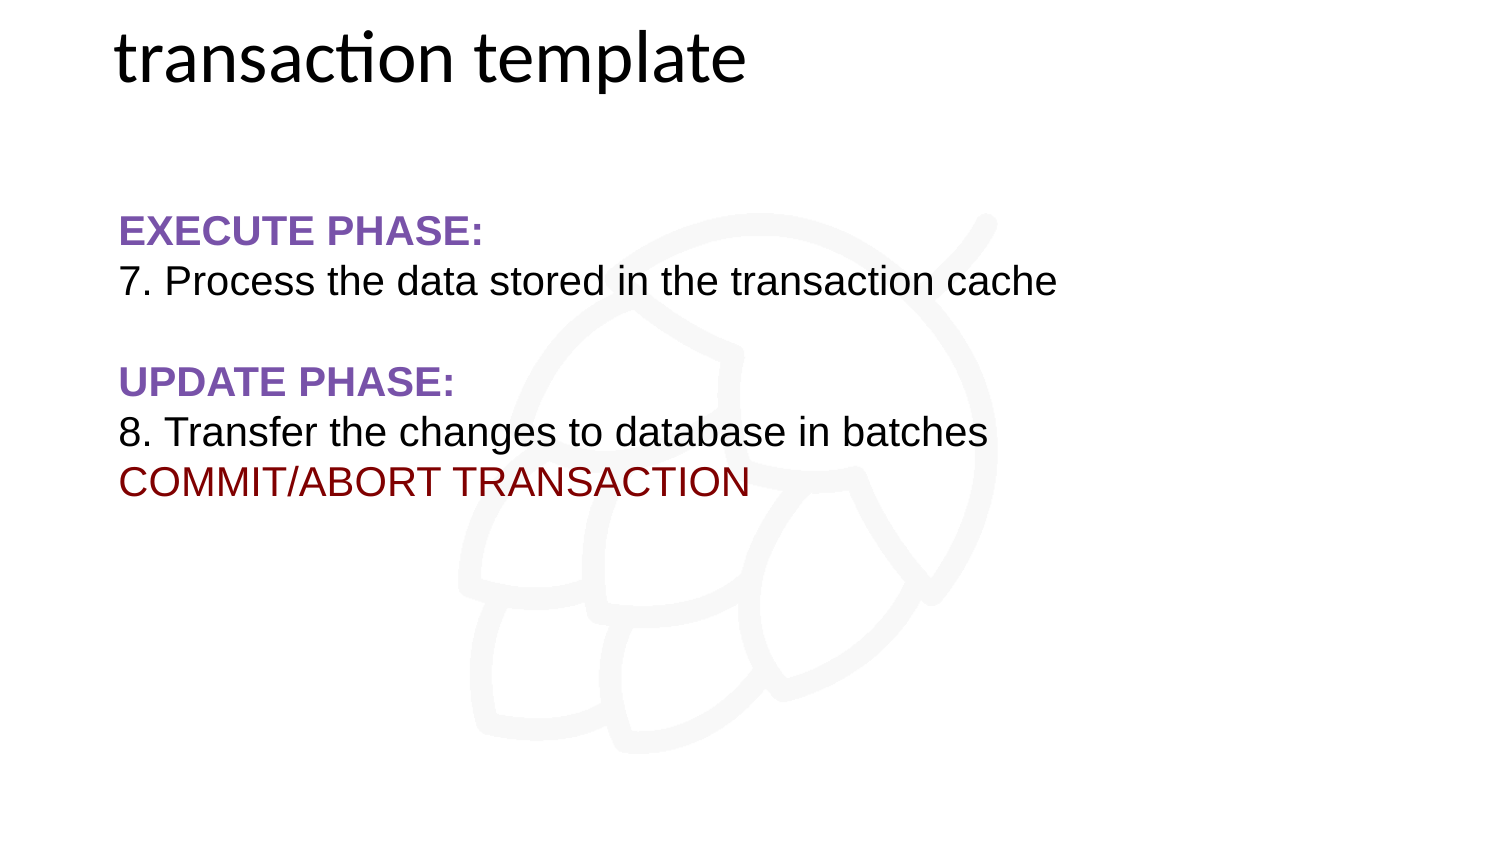

transaction template
EXECUTE PHASE:
7. Process the data stored in the transaction cache

UPDATE PHASE:
8. Transfer the changes to database in batches
COMMIT/ABORT TRANSACTION